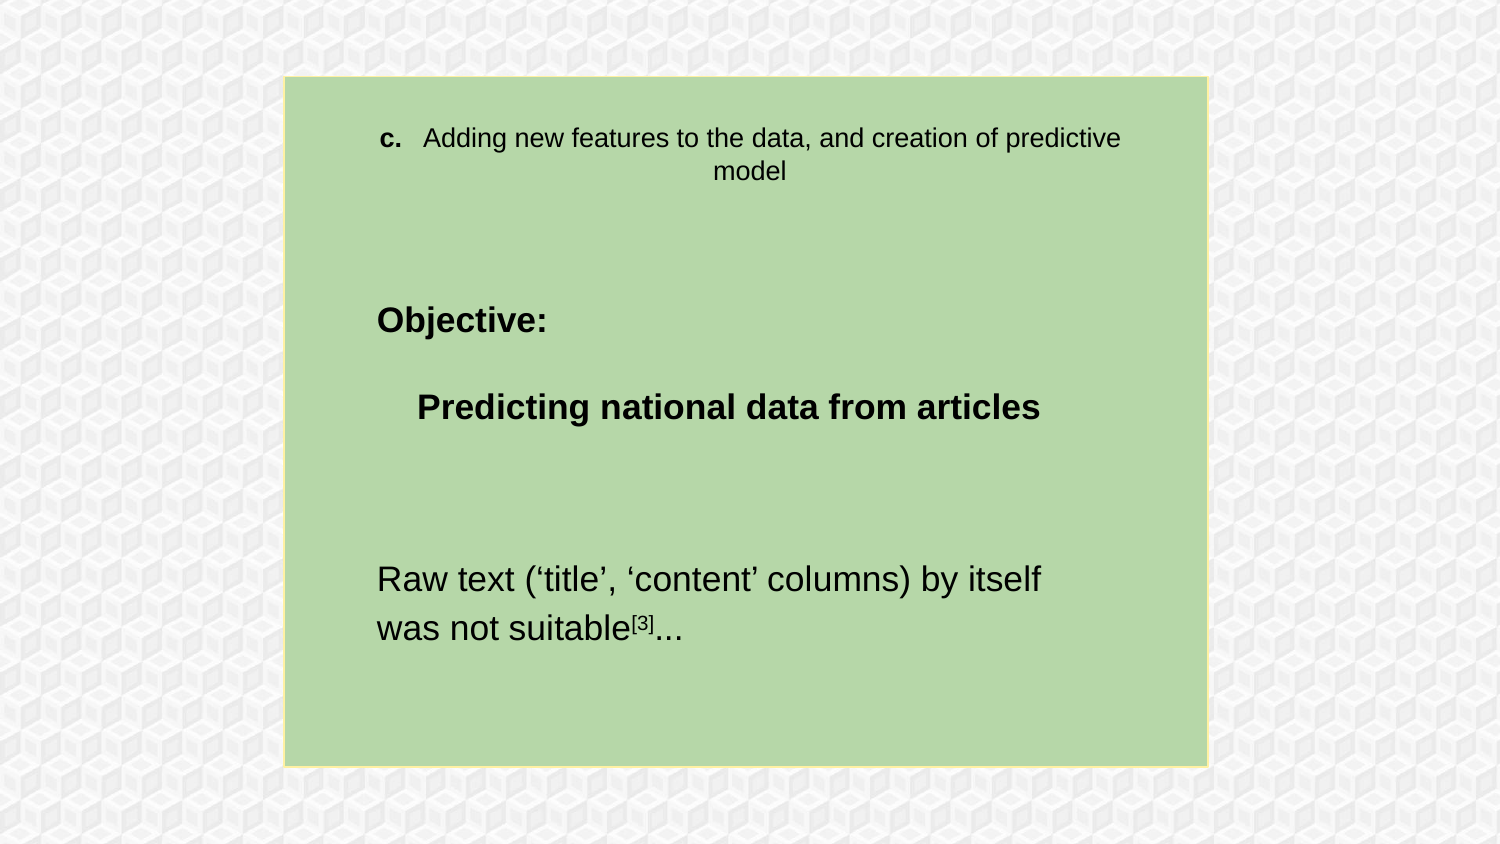

# c.   Adding new features to the data, and creation of predictive model
Objective:
Predicting national data from articles

Raw text (‘title’, ‘content’ columns) by itself was not suitable[3]...